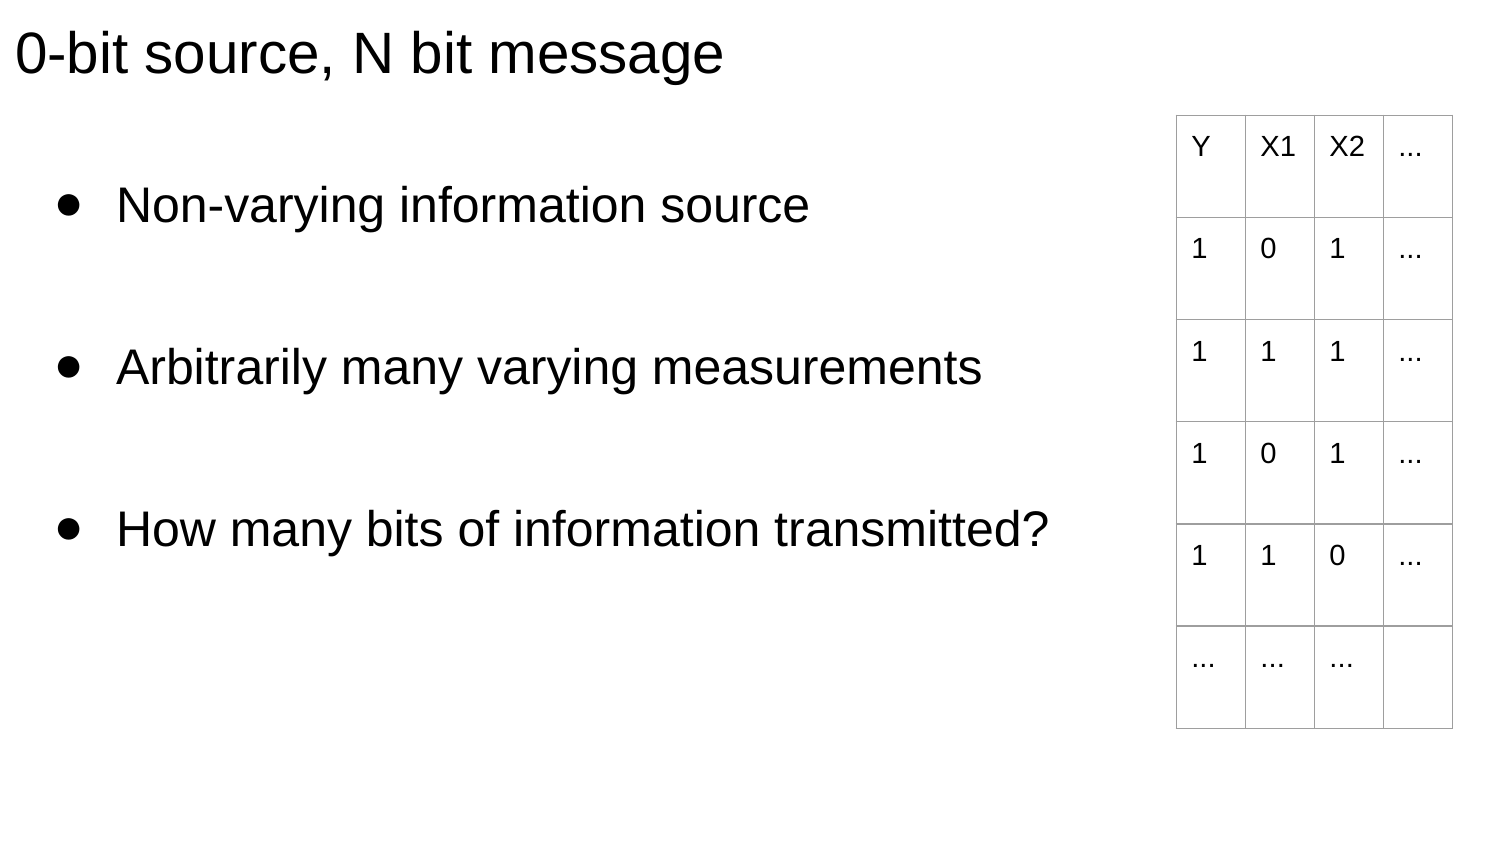

# 0-bit source, N bit message

| Y | X1 | X2 | ... |
| --- | --- | --- | --- |
| 1 | 0 | 1 | ... |
| 1 | 1 | 1 | ... |
| 1 | 0 | 1 | ... |
| 1 | 1 | 0 | ... |
| ... | ... | ... |  |
Non-varying information source

Arbitrarily many varying measurements

How many bits of information transmitted?